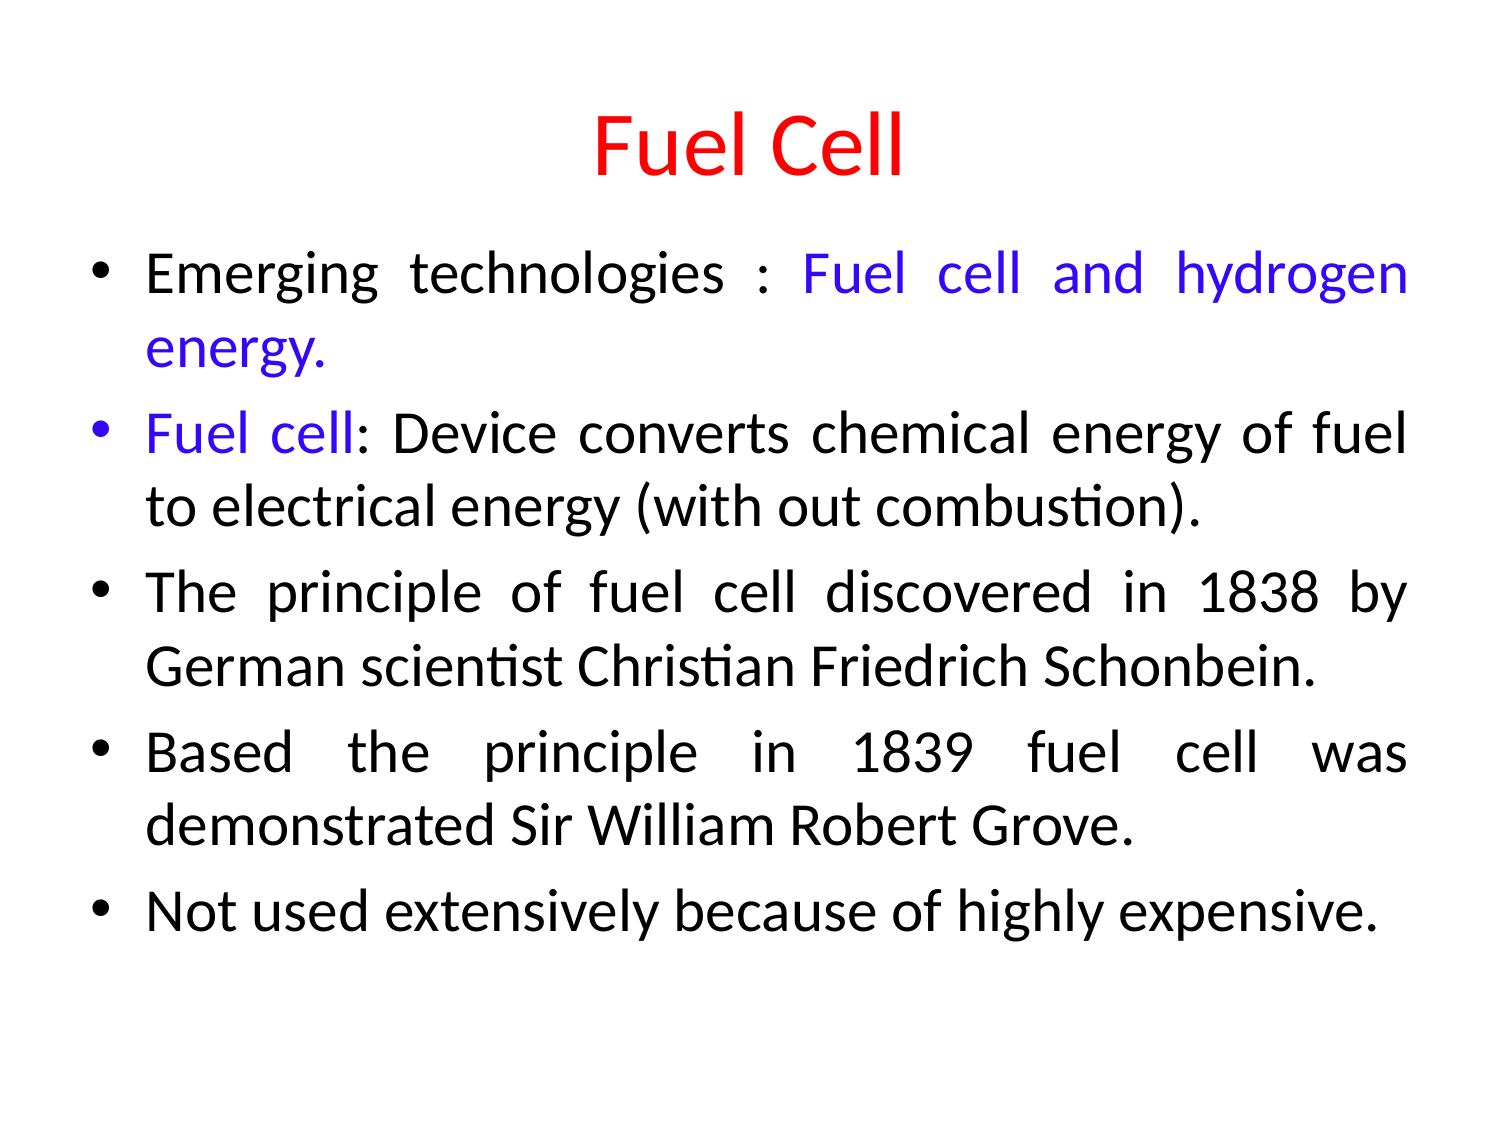

# Fuel Cell
Emerging technologies : Fuel cell and hydrogen energy.
Fuel cell: Device converts chemical energy of fuel to electrical energy (with out combustion).
The principle of fuel cell discovered in 1838 by German scientist Christian Friedrich Schonbein.
Based the principle in 1839 fuel cell was demonstrated Sir William Robert Grove.
Not used extensively because of highly expensive.